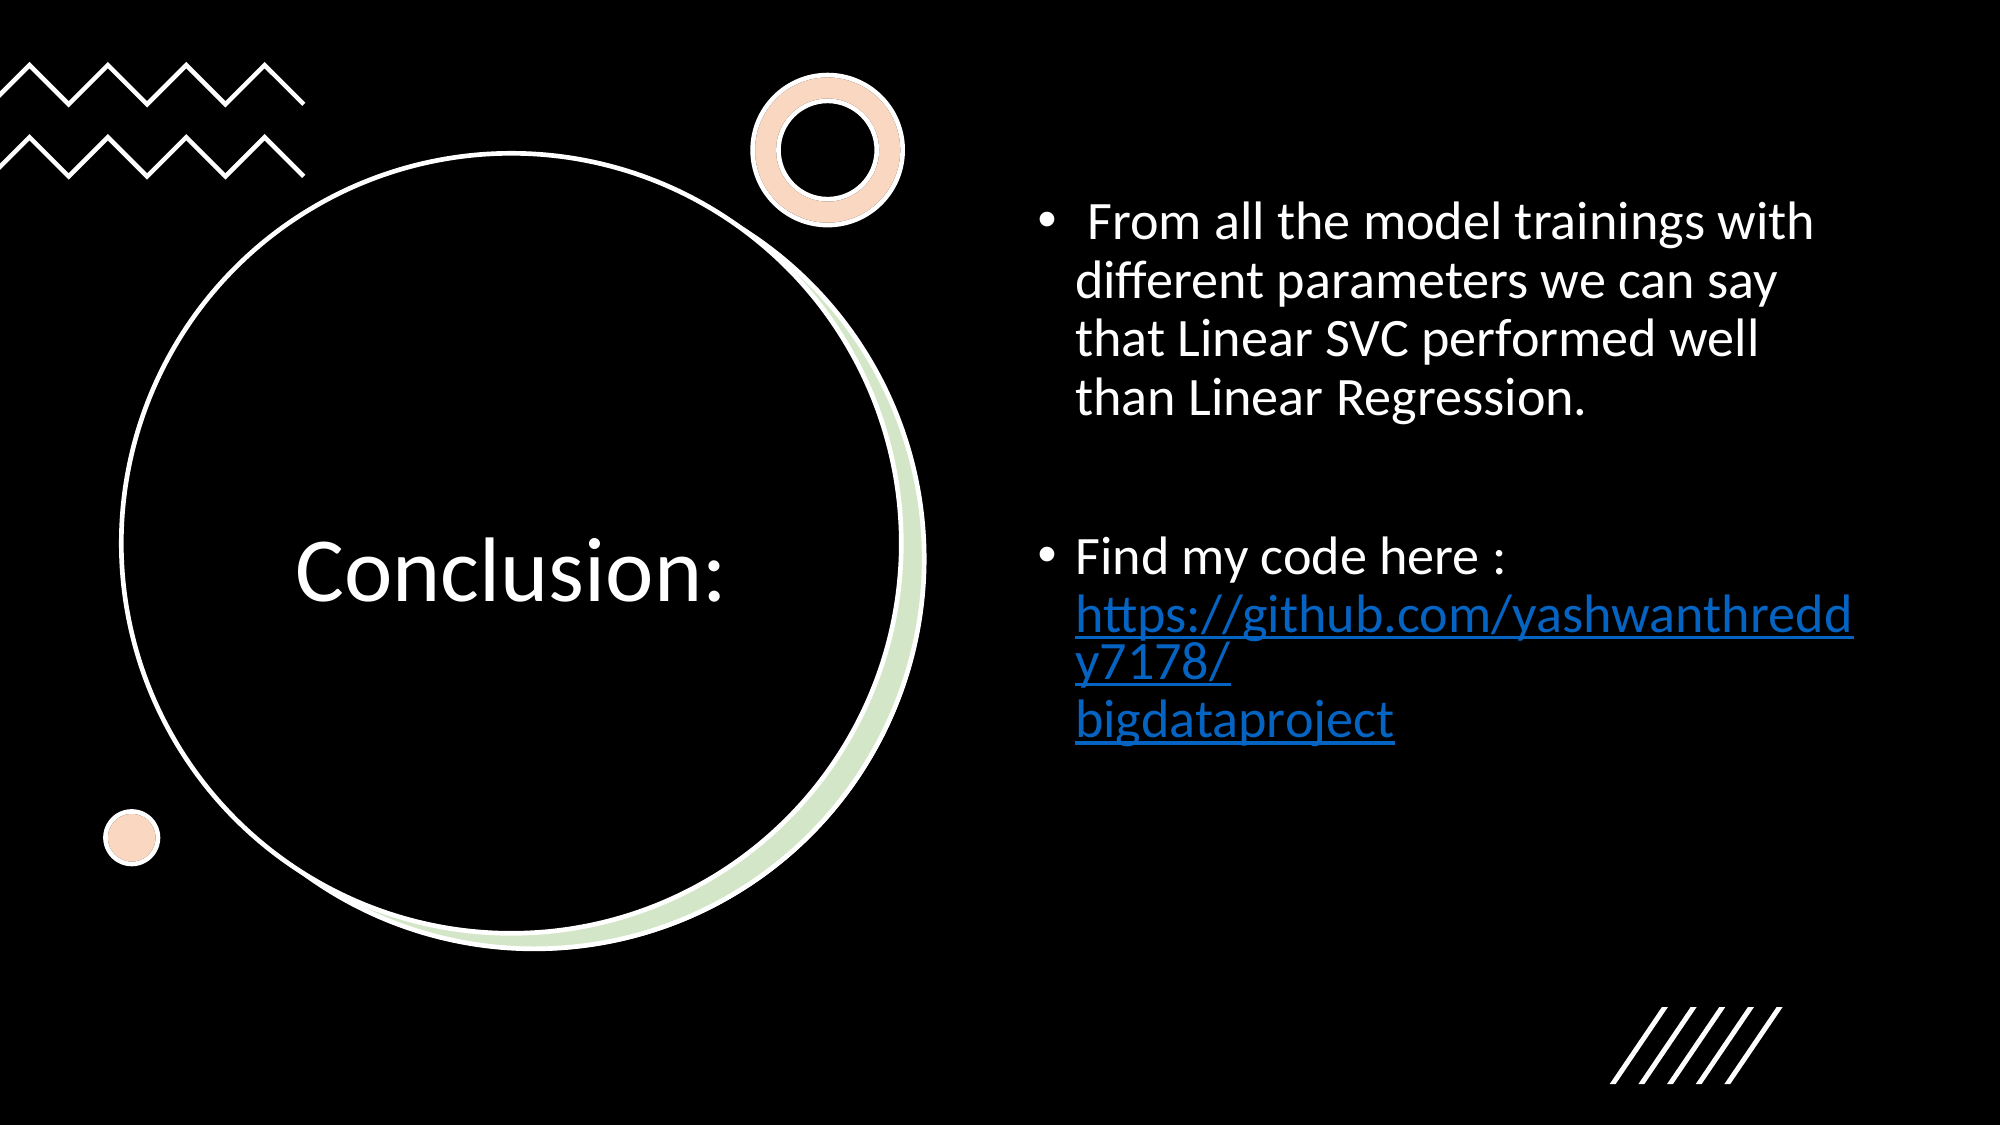

From all the model trainings with different parameters we can say that Linear SVC performed well than Linear Regression.

Find my code here :https://github.com/yashwanthreddy7178/bigdataproject
# Conclusion: